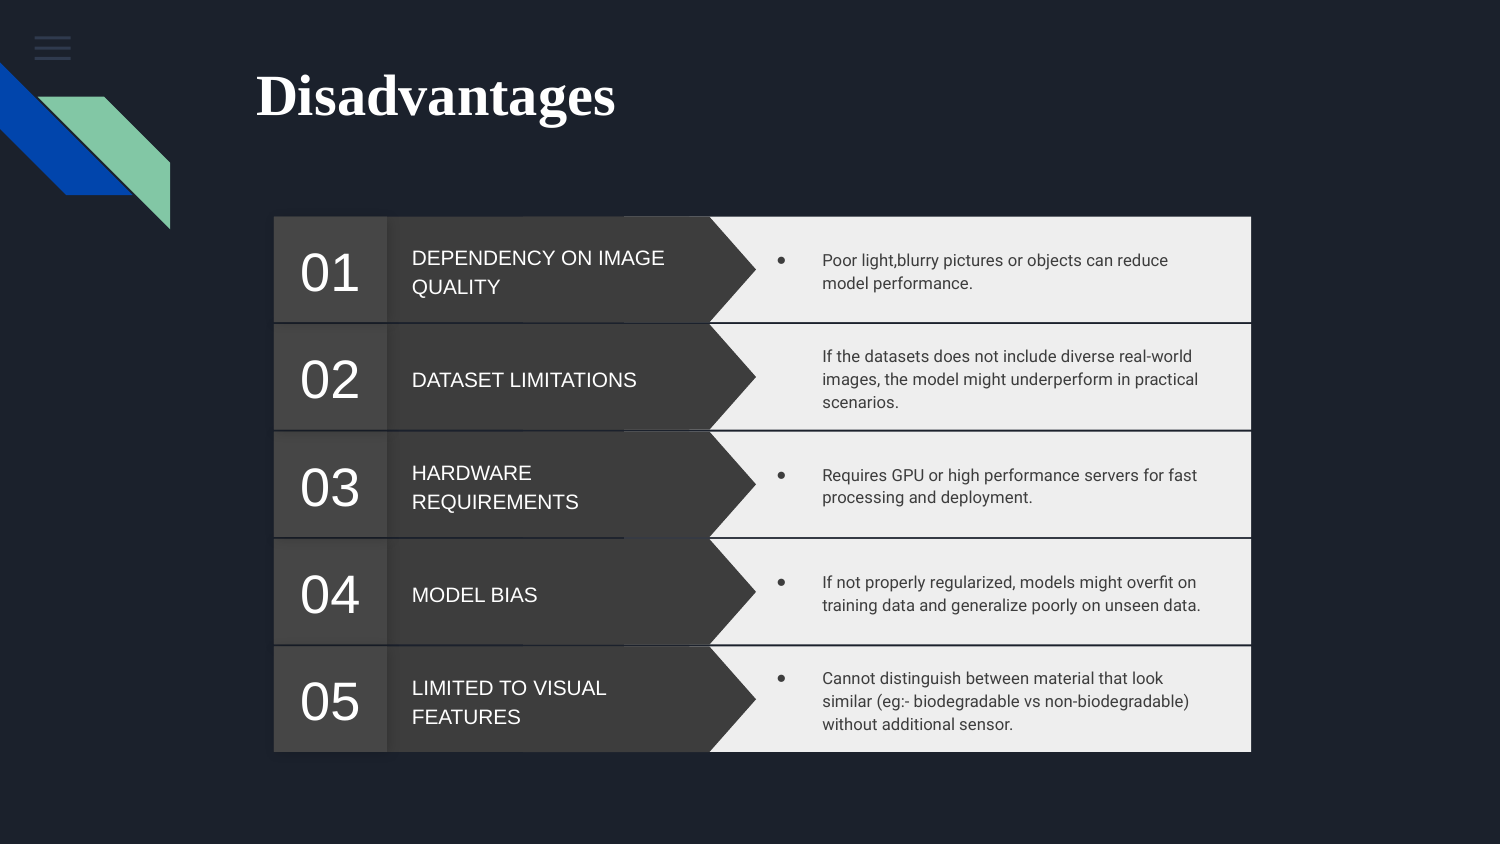

# Disadvantages

01

Poor light,blurry pictures or objects can reduce model performance.
DEPENDENCY ON IMAGE QUALITY

02

If the datasets does not include diverse real-world images, the model might underperform in practical scenarios.
DATASET LIMITATIONS

03

Requires GPU or high performance servers for fast processing and deployment.
HARDWARE REQUIREMENTS

04

If not properly regularized, models might overfit on training data and generalize poorly on unseen data.
MODEL BIAS

05

Cannot distinguish between material that look similar (eg:- biodegradable vs non-biodegradable) without additional sensor.
LIMITED TO VISUAL FEATURES